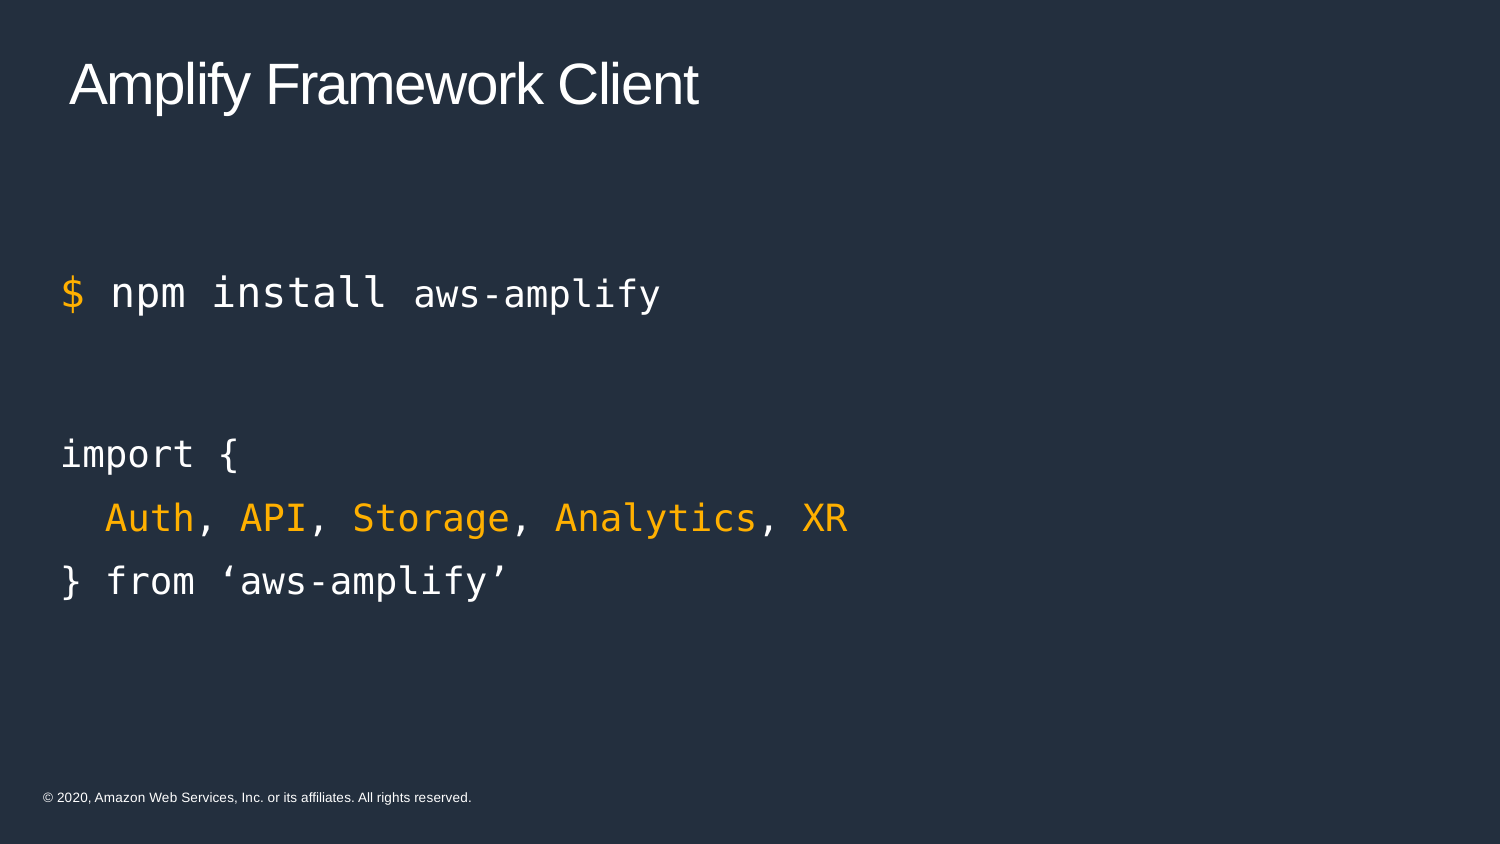

Amplify Framework Client
$ npm install aws-amplify
import {
  Auth, API, Storage, Analytics, XR
} from ‘aws-amplify’